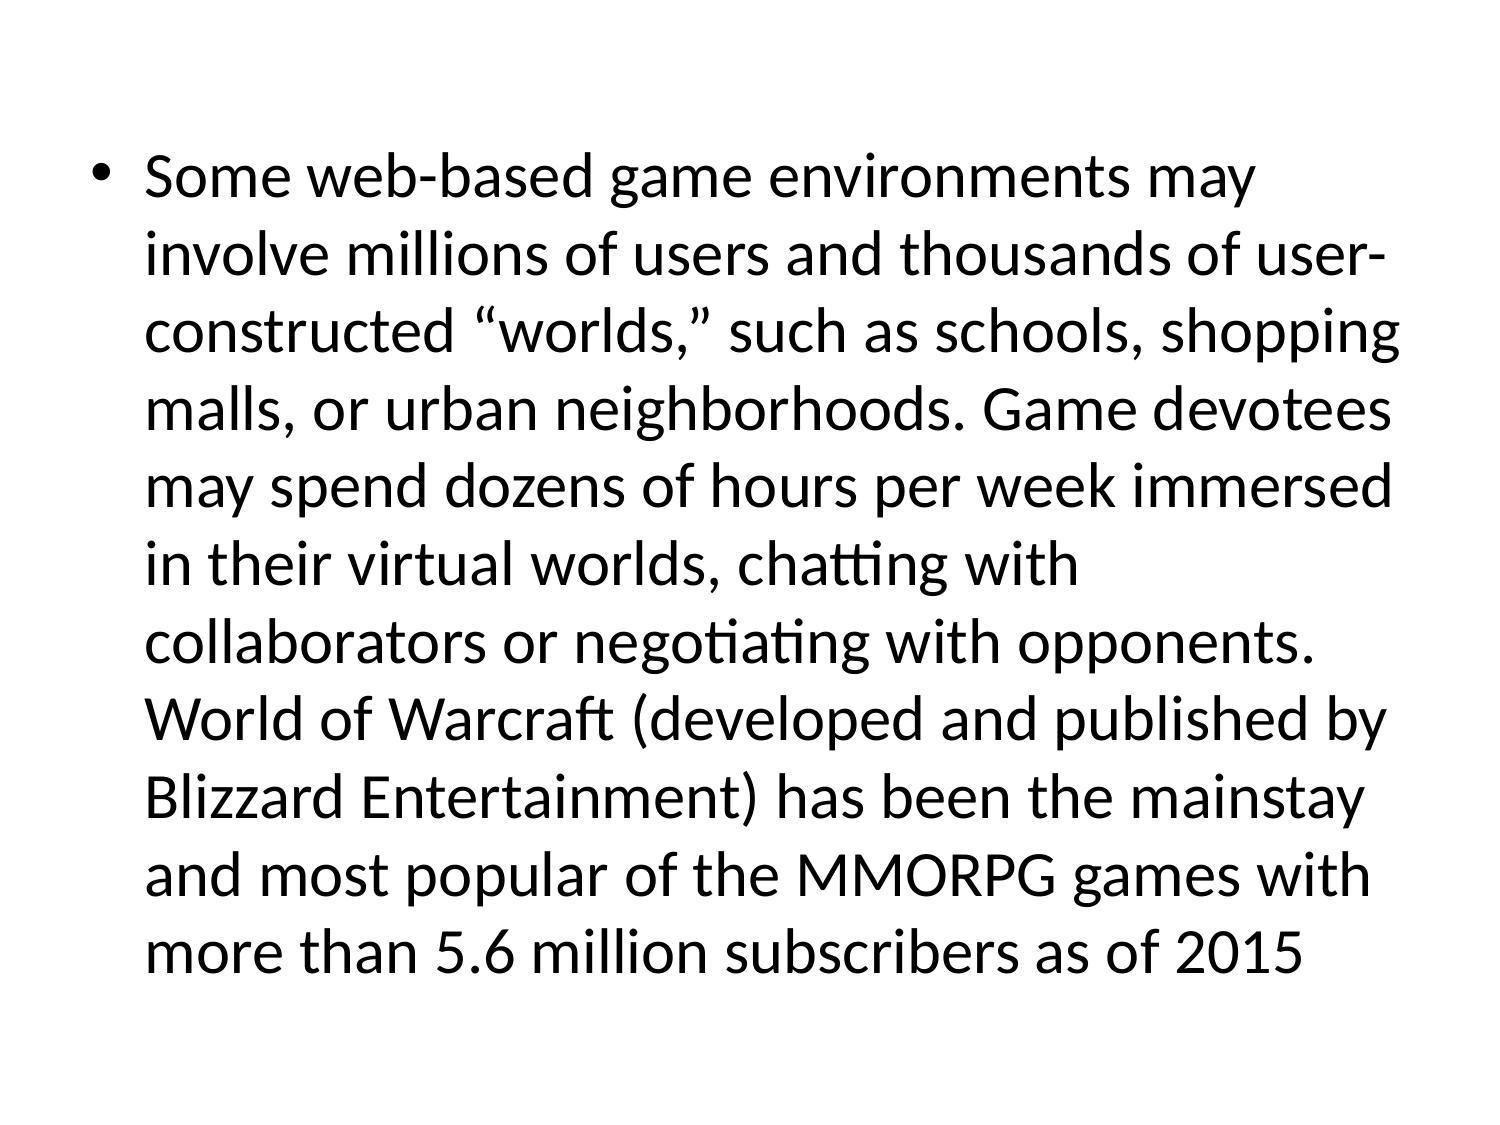

Some web-based game environments may involve millions of users and thousands of user-constructed “worlds,” such as schools, shopping malls, or urban neighborhoods. Game devotees may spend dozens of hours per week immersed in their virtual worlds, chatting with collaborators or negotiating with opponents. World of Warcraft (developed and published by Blizzard Entertainment) has been the mainstay and most popular of the MMORPG games with more than 5.6 million subscribers as of 2015